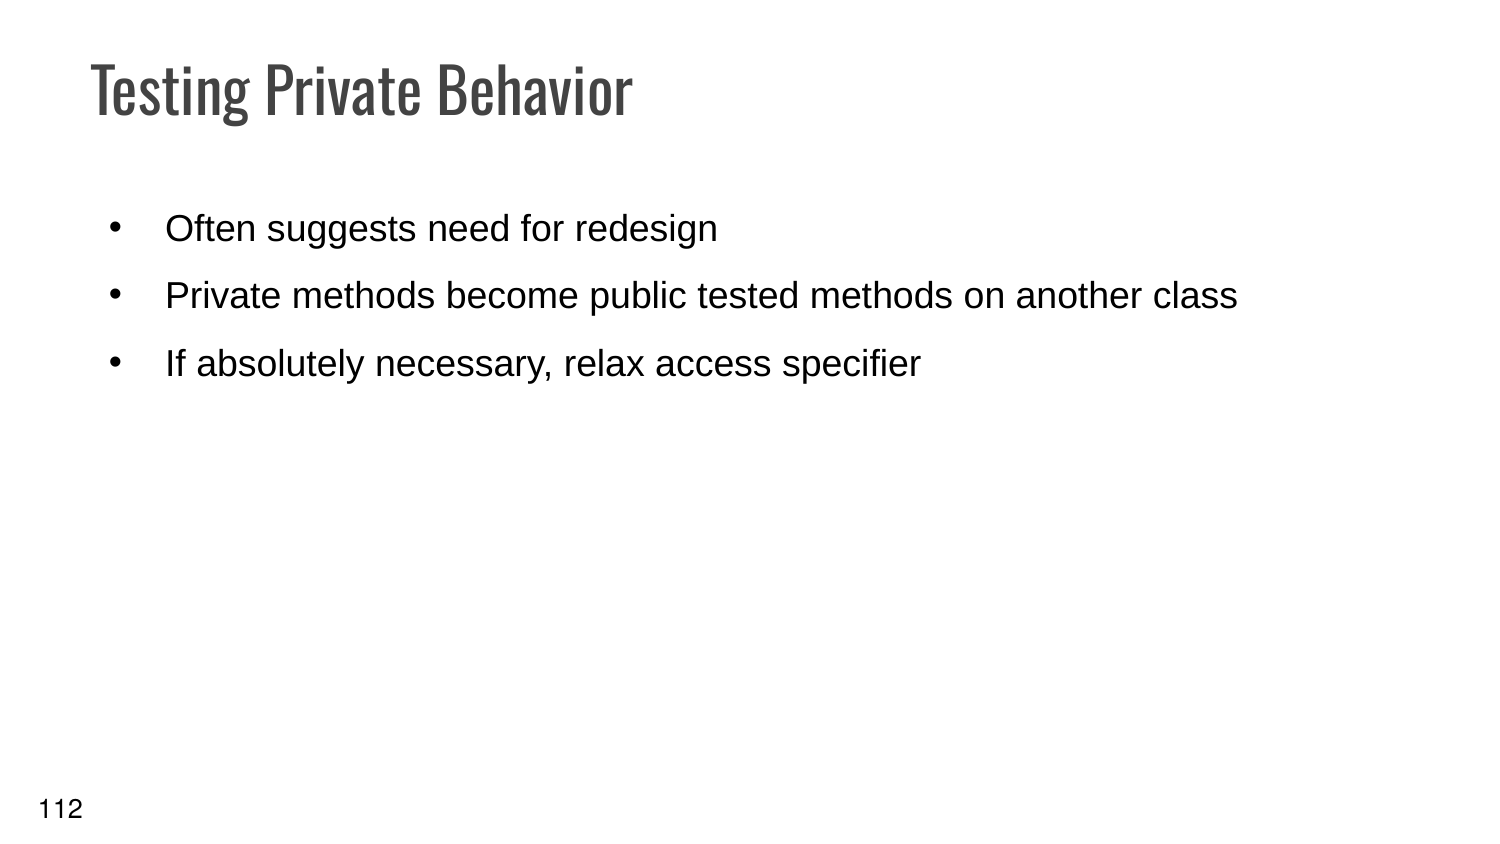

# Testing Private Behavior
Often suggests need for redesign
Private methods become public tested methods on another class
If absolutely necessary, relax access specifier
112